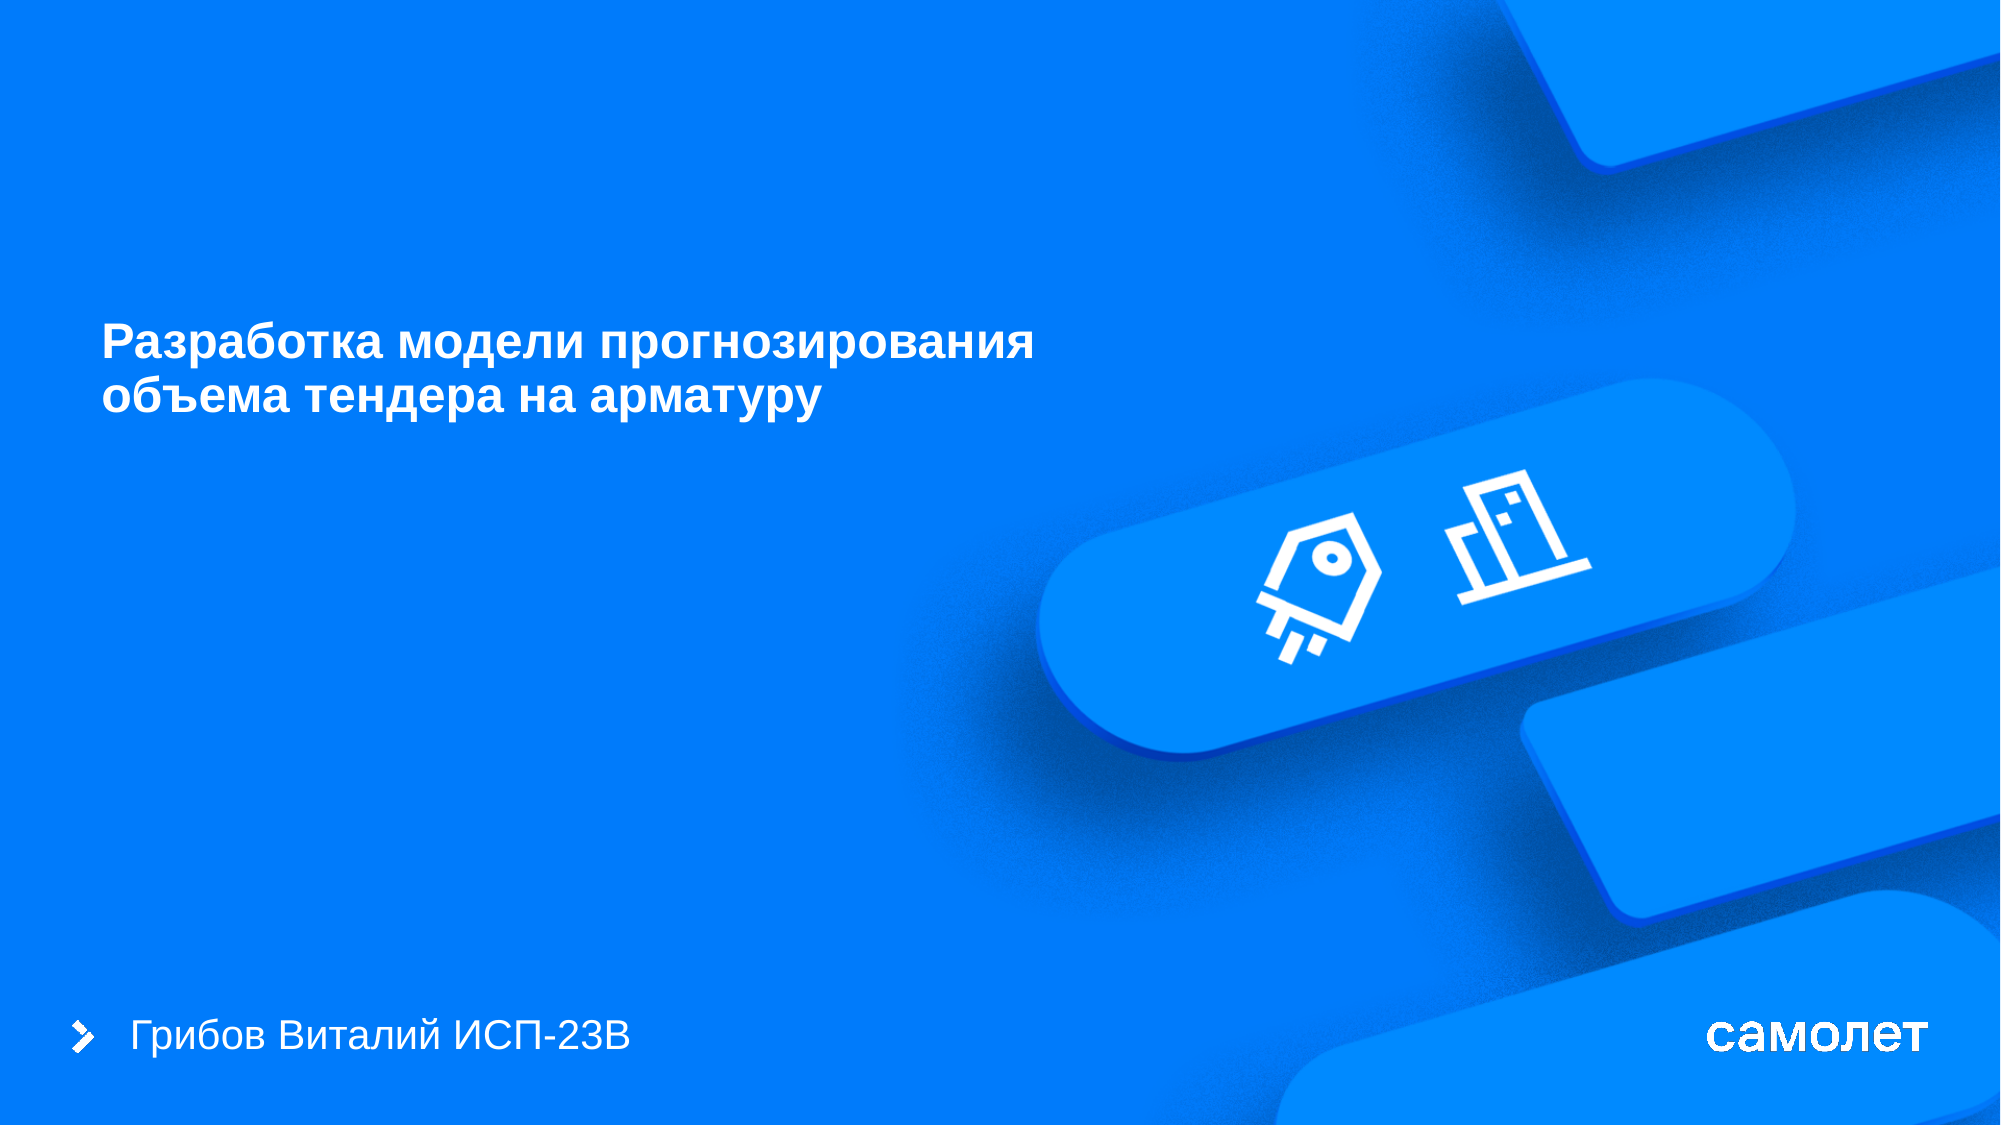

# Разработка модели прогнозирования объема тендера на арматуру
Грибов Виталий ИСП-23В